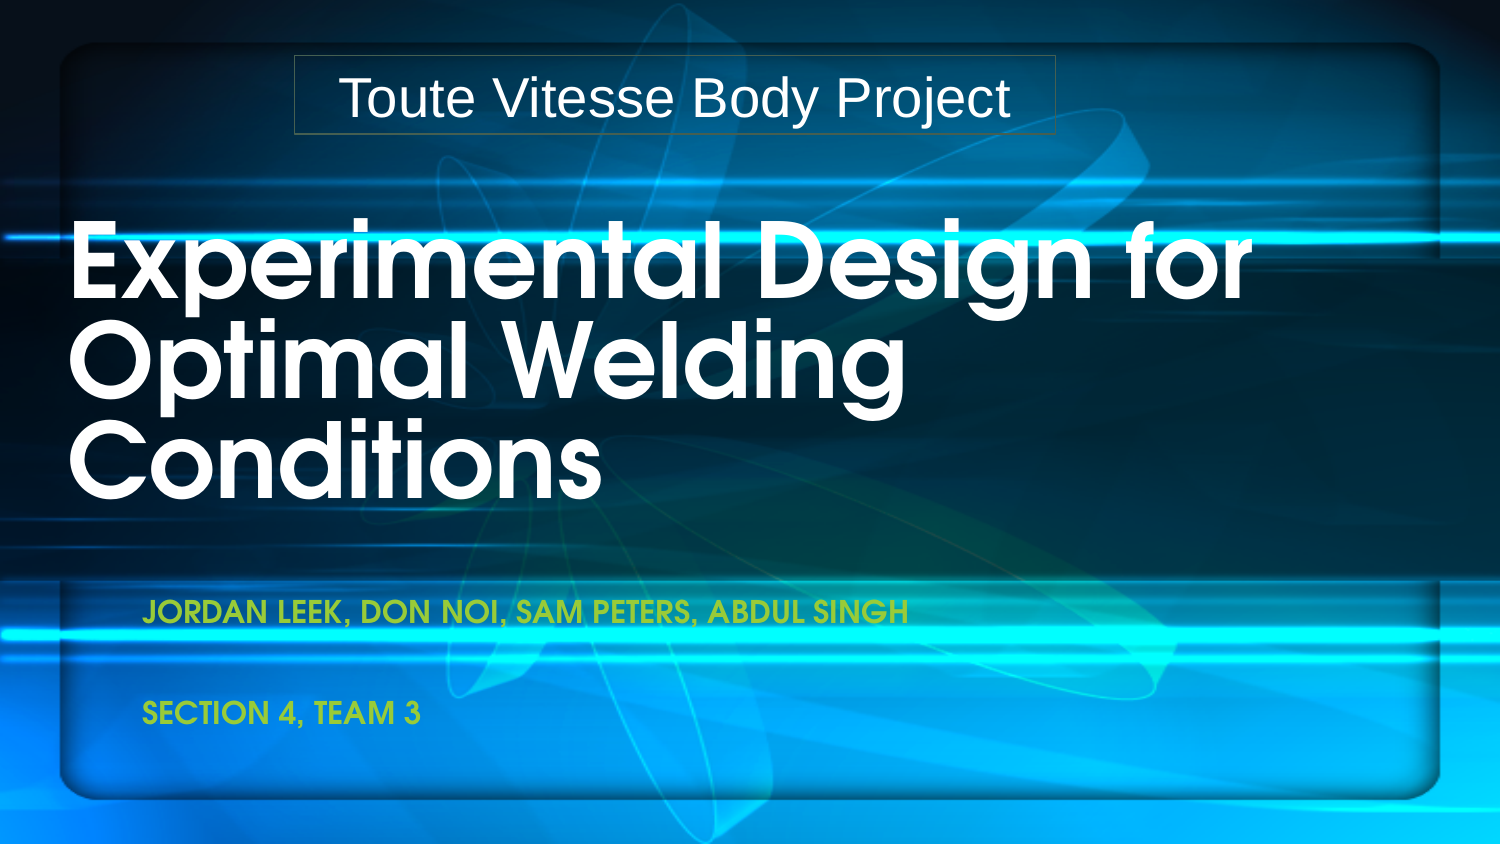

Toute Vitesse Body Project
# Experimental Design for Optimal Welding Conditions
JORDAN LEEK, DON NOI, SAM PETERS, ABDUL SINGH

SECTION 4, TEAM 3